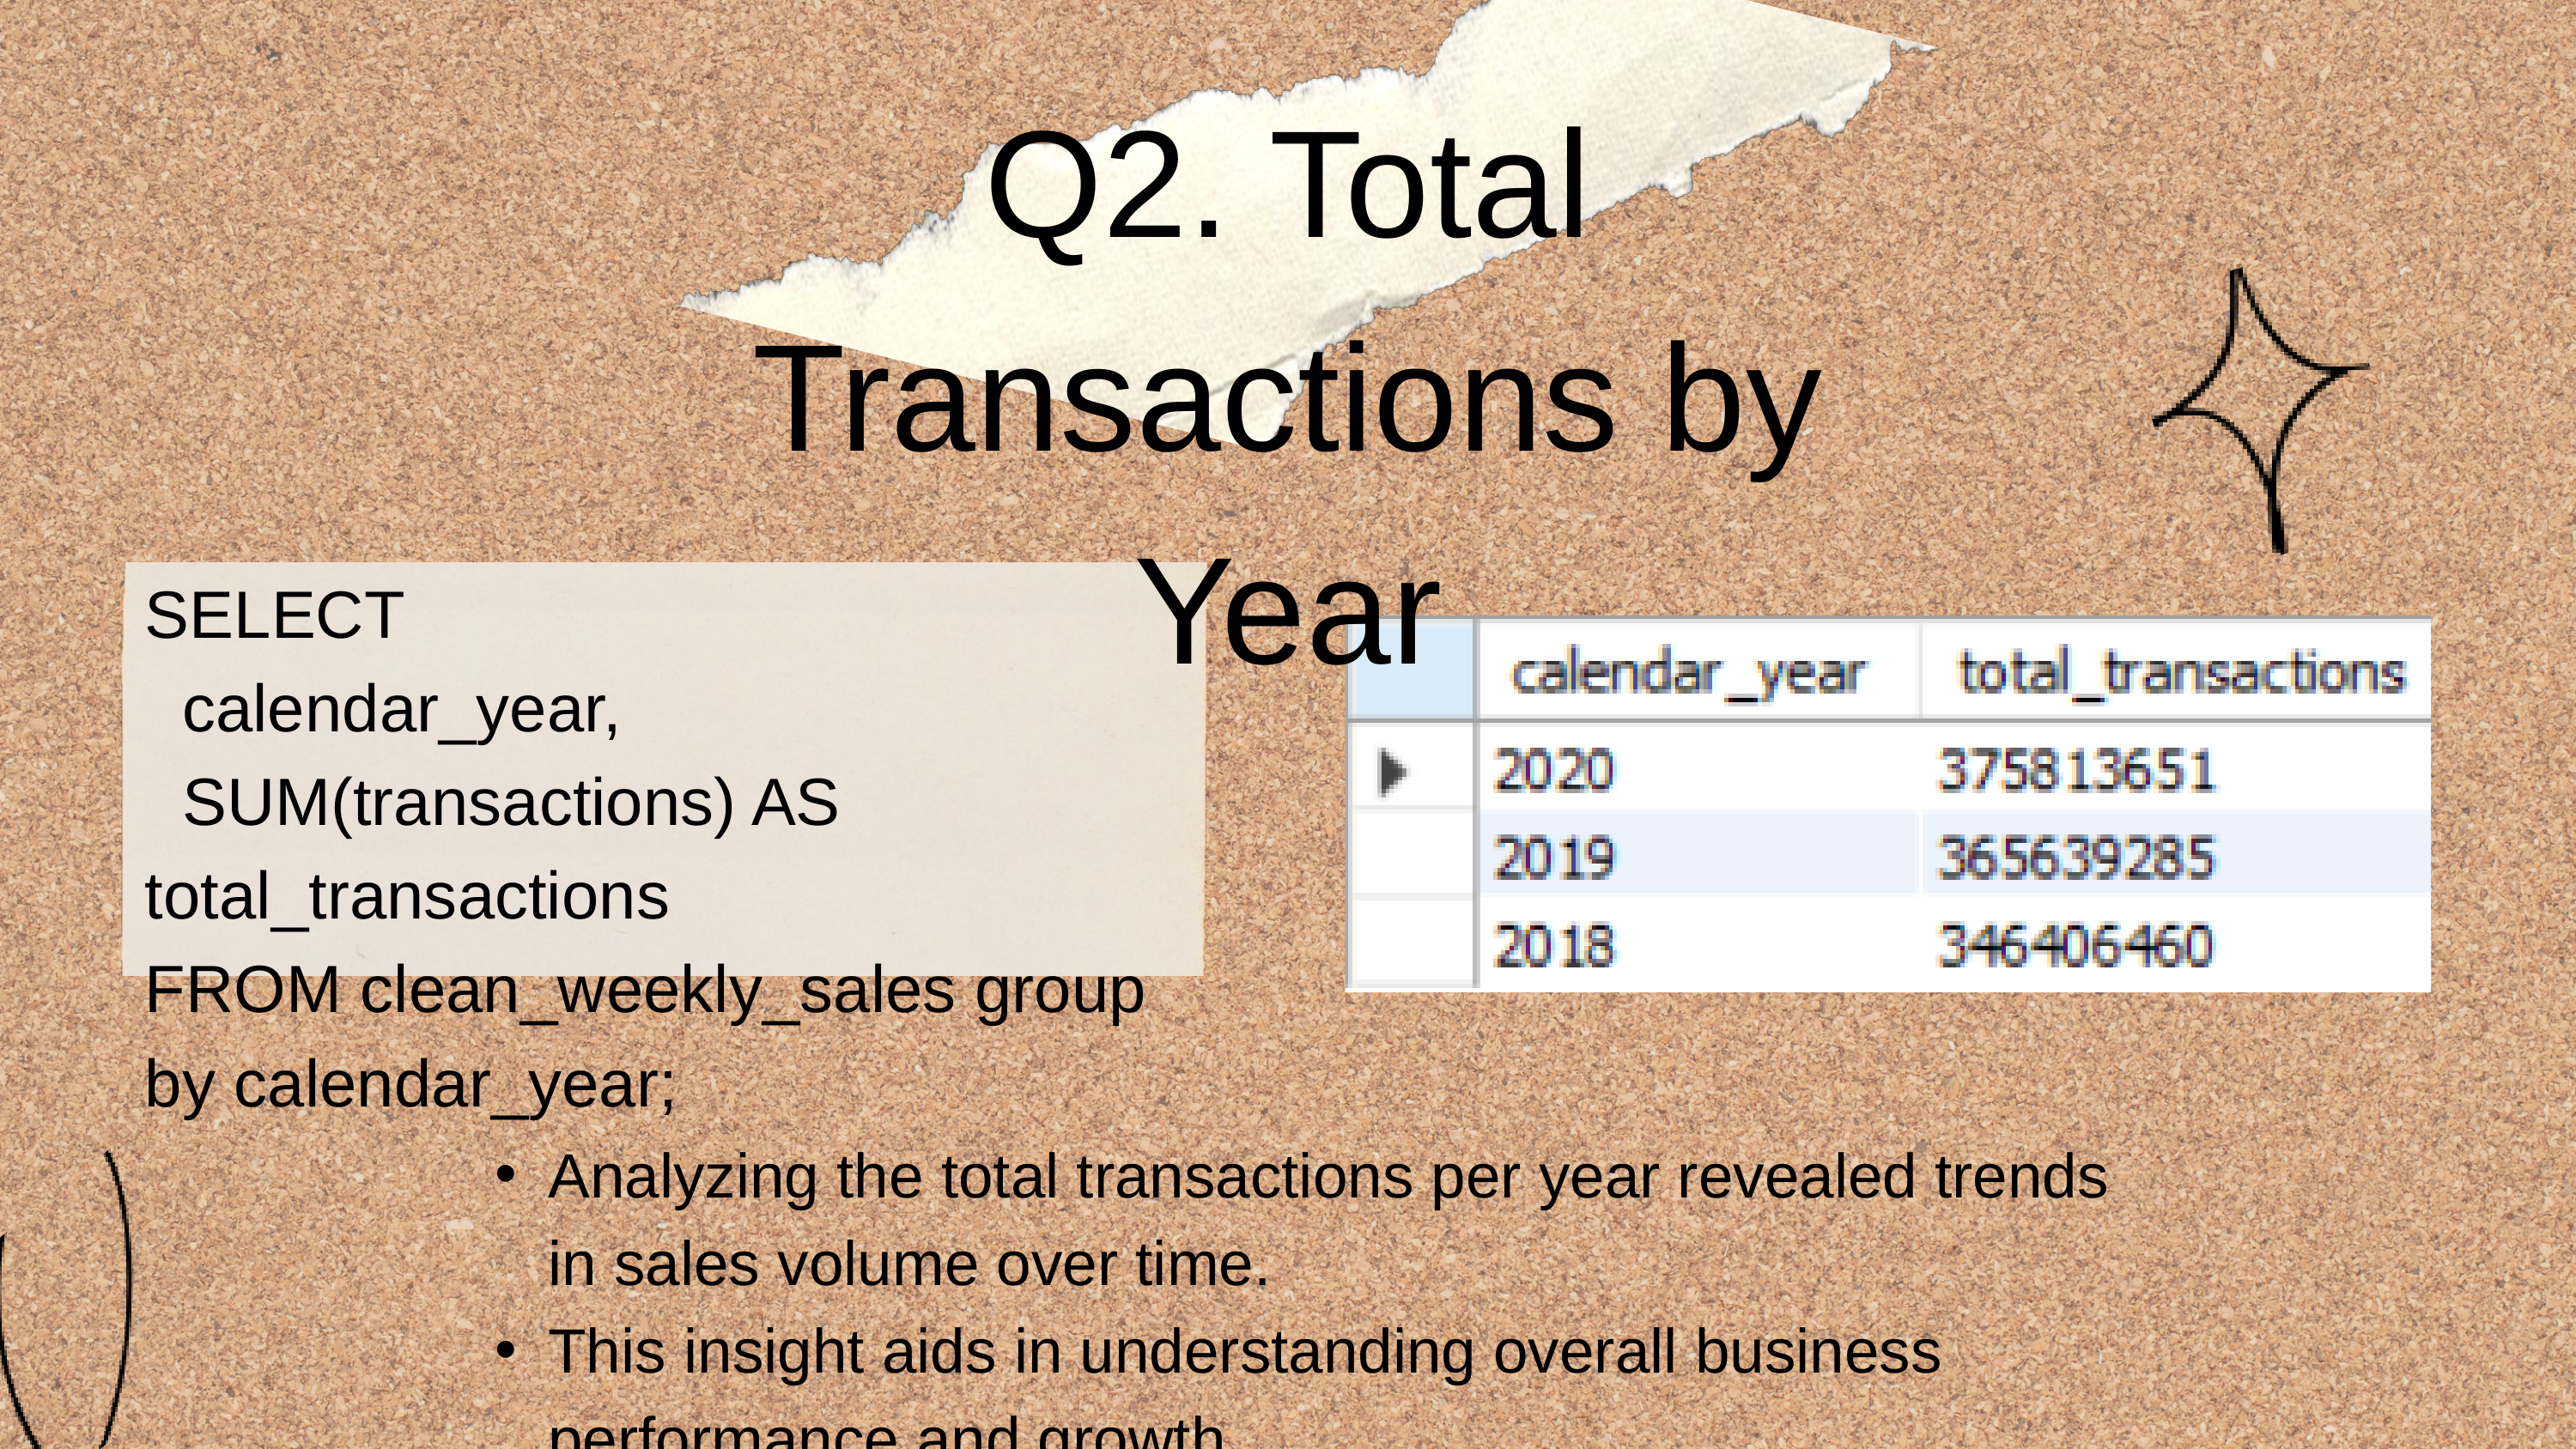

Q2. Total Transactions by Year

SELECT
  calendar_year,
  SUM(transactions) AS total_transactions
FROM clean_weekly_sales group by calendar_year;

Analyzing the total transactions per year revealed trends in sales volume over time.
This insight aids in understanding overall business performance and growth.